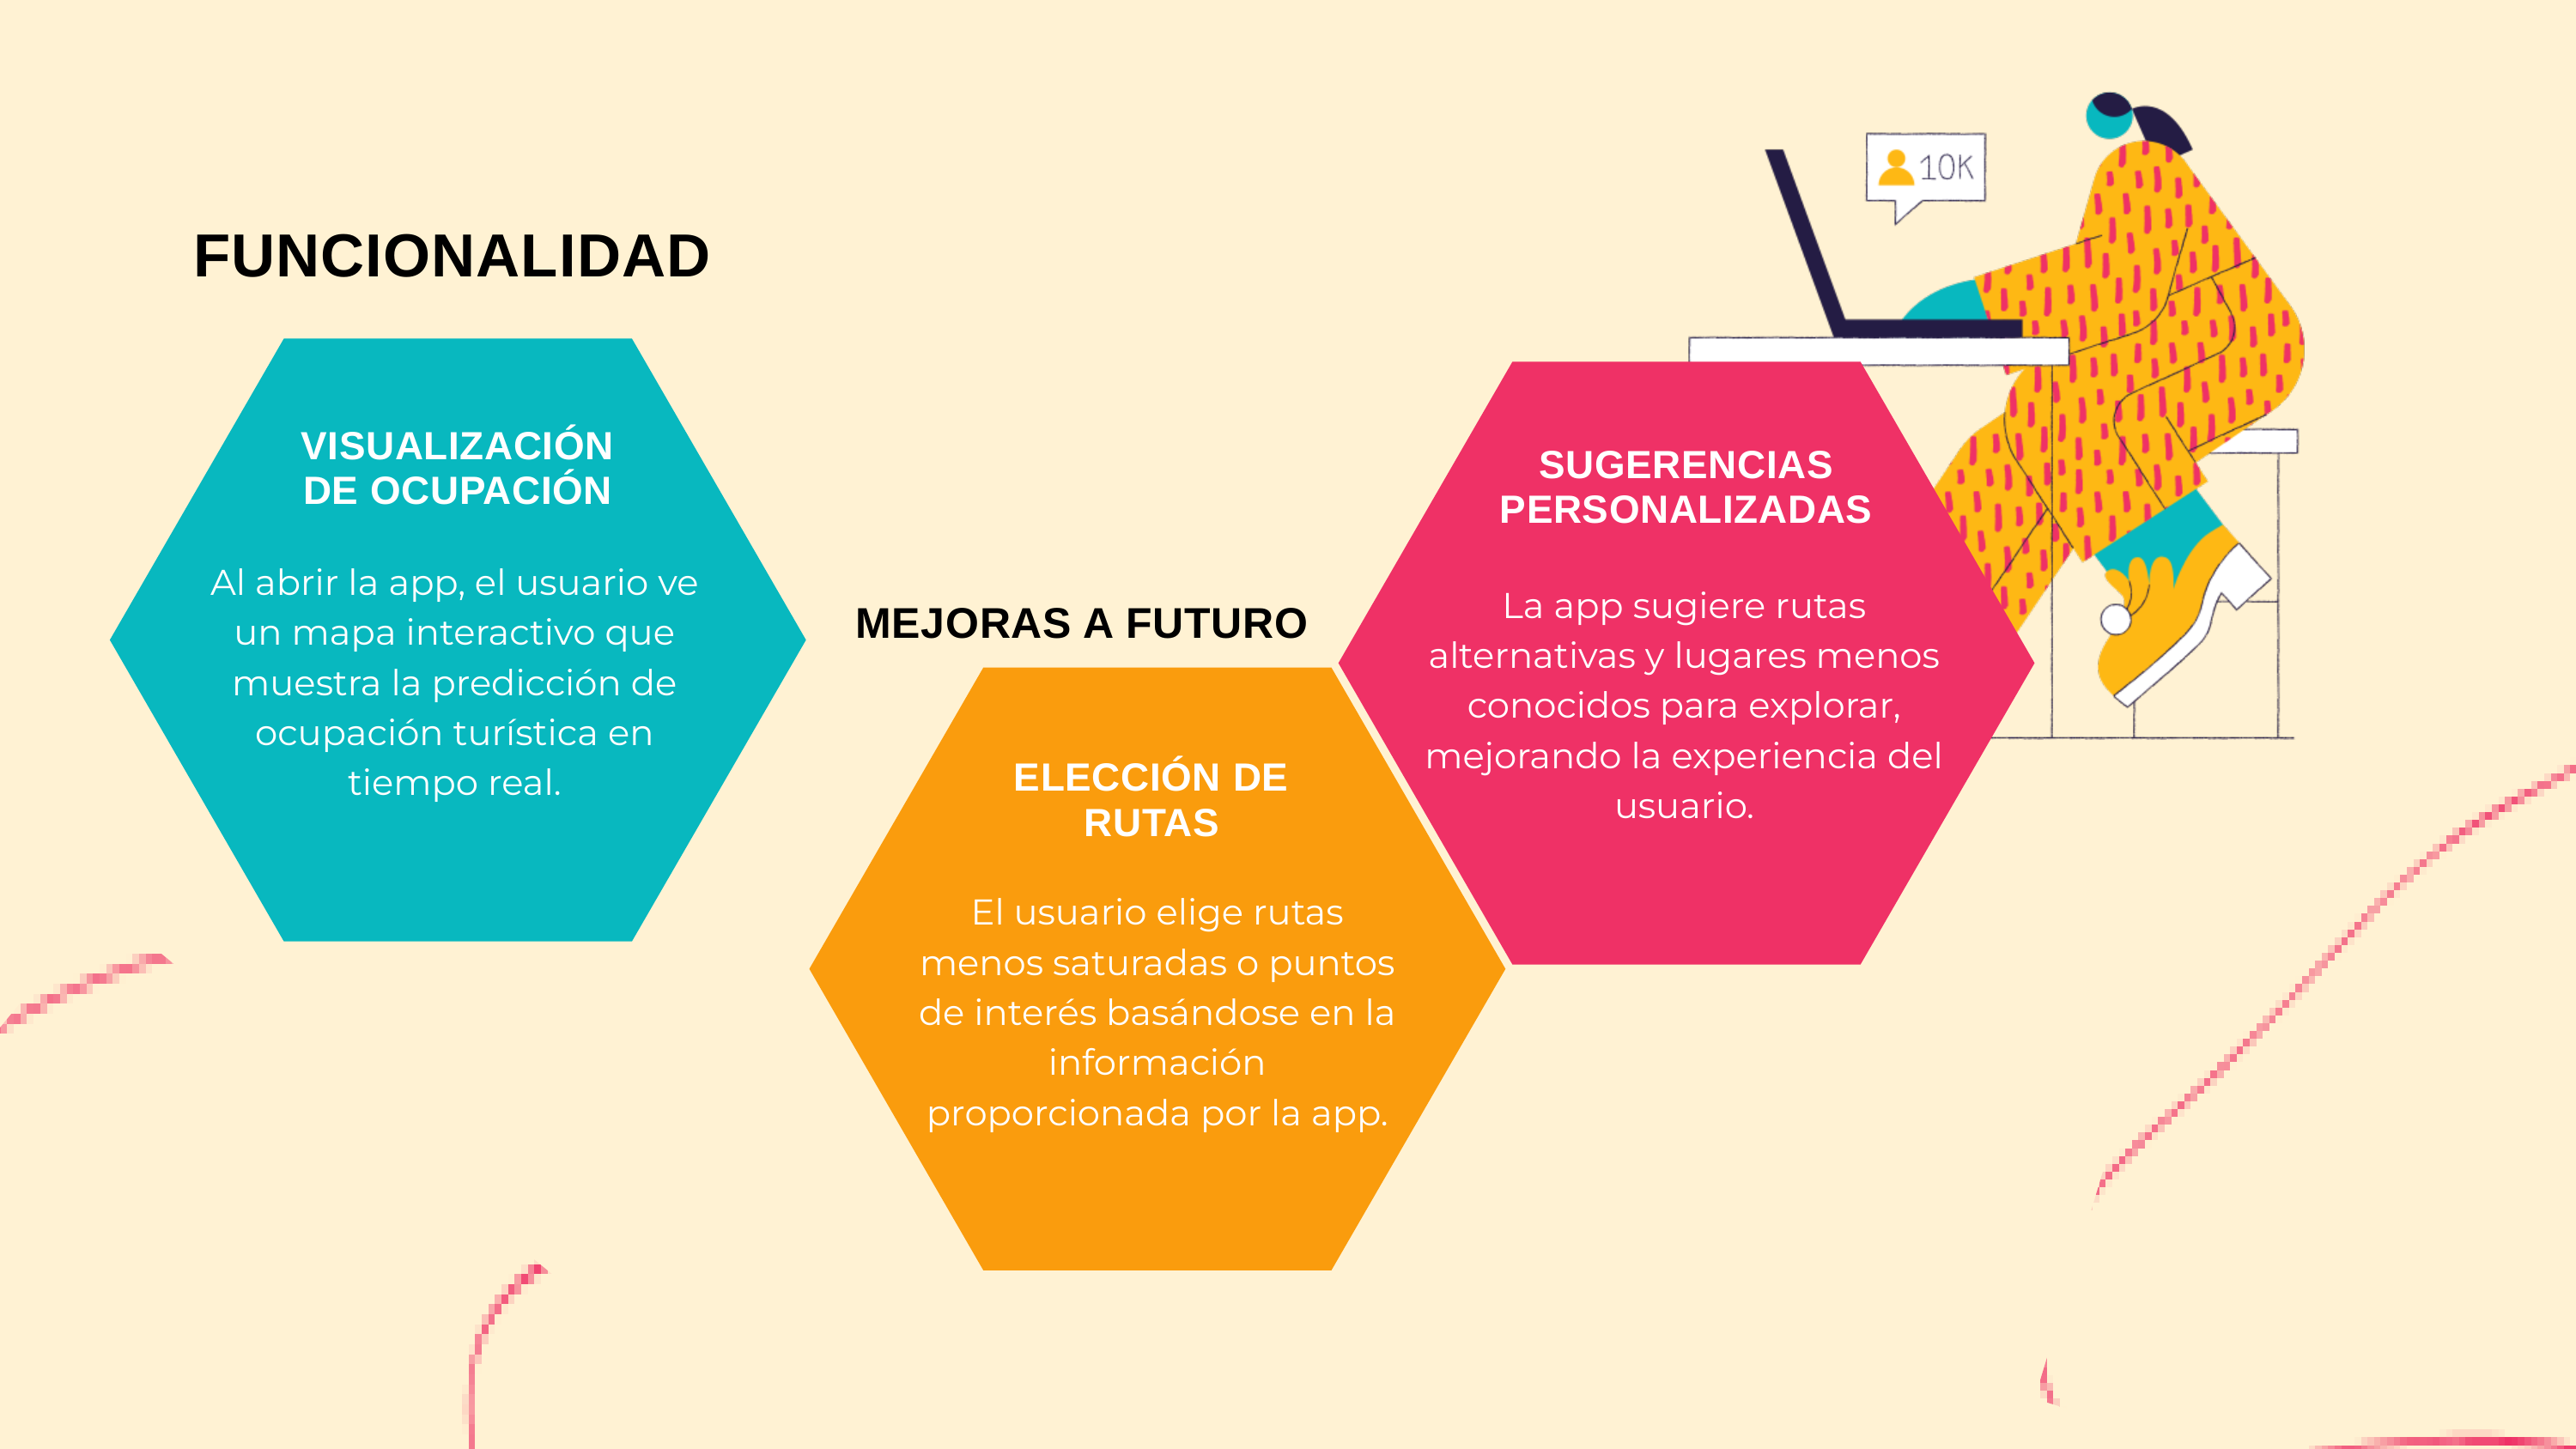

FUNCIONALIDAD

VISUALIZACIÓN DE OCUPACIÓN
SUGERENCIAS PERSONALIZADAS
Al abrir la app, el usuario ve un mapa interactivo que muestra la predicción de ocupación turística en tiempo real.
La app sugiere rutas alternativas y lugares menos conocidos para explorar, mejorando la experiencia del usuario.
MEJORAS A FUTURO

ELECCIÓN DE RUTAS

El usuario elige rutas menos saturadas o puntos de interés basándose en la información proporcionada por la app.